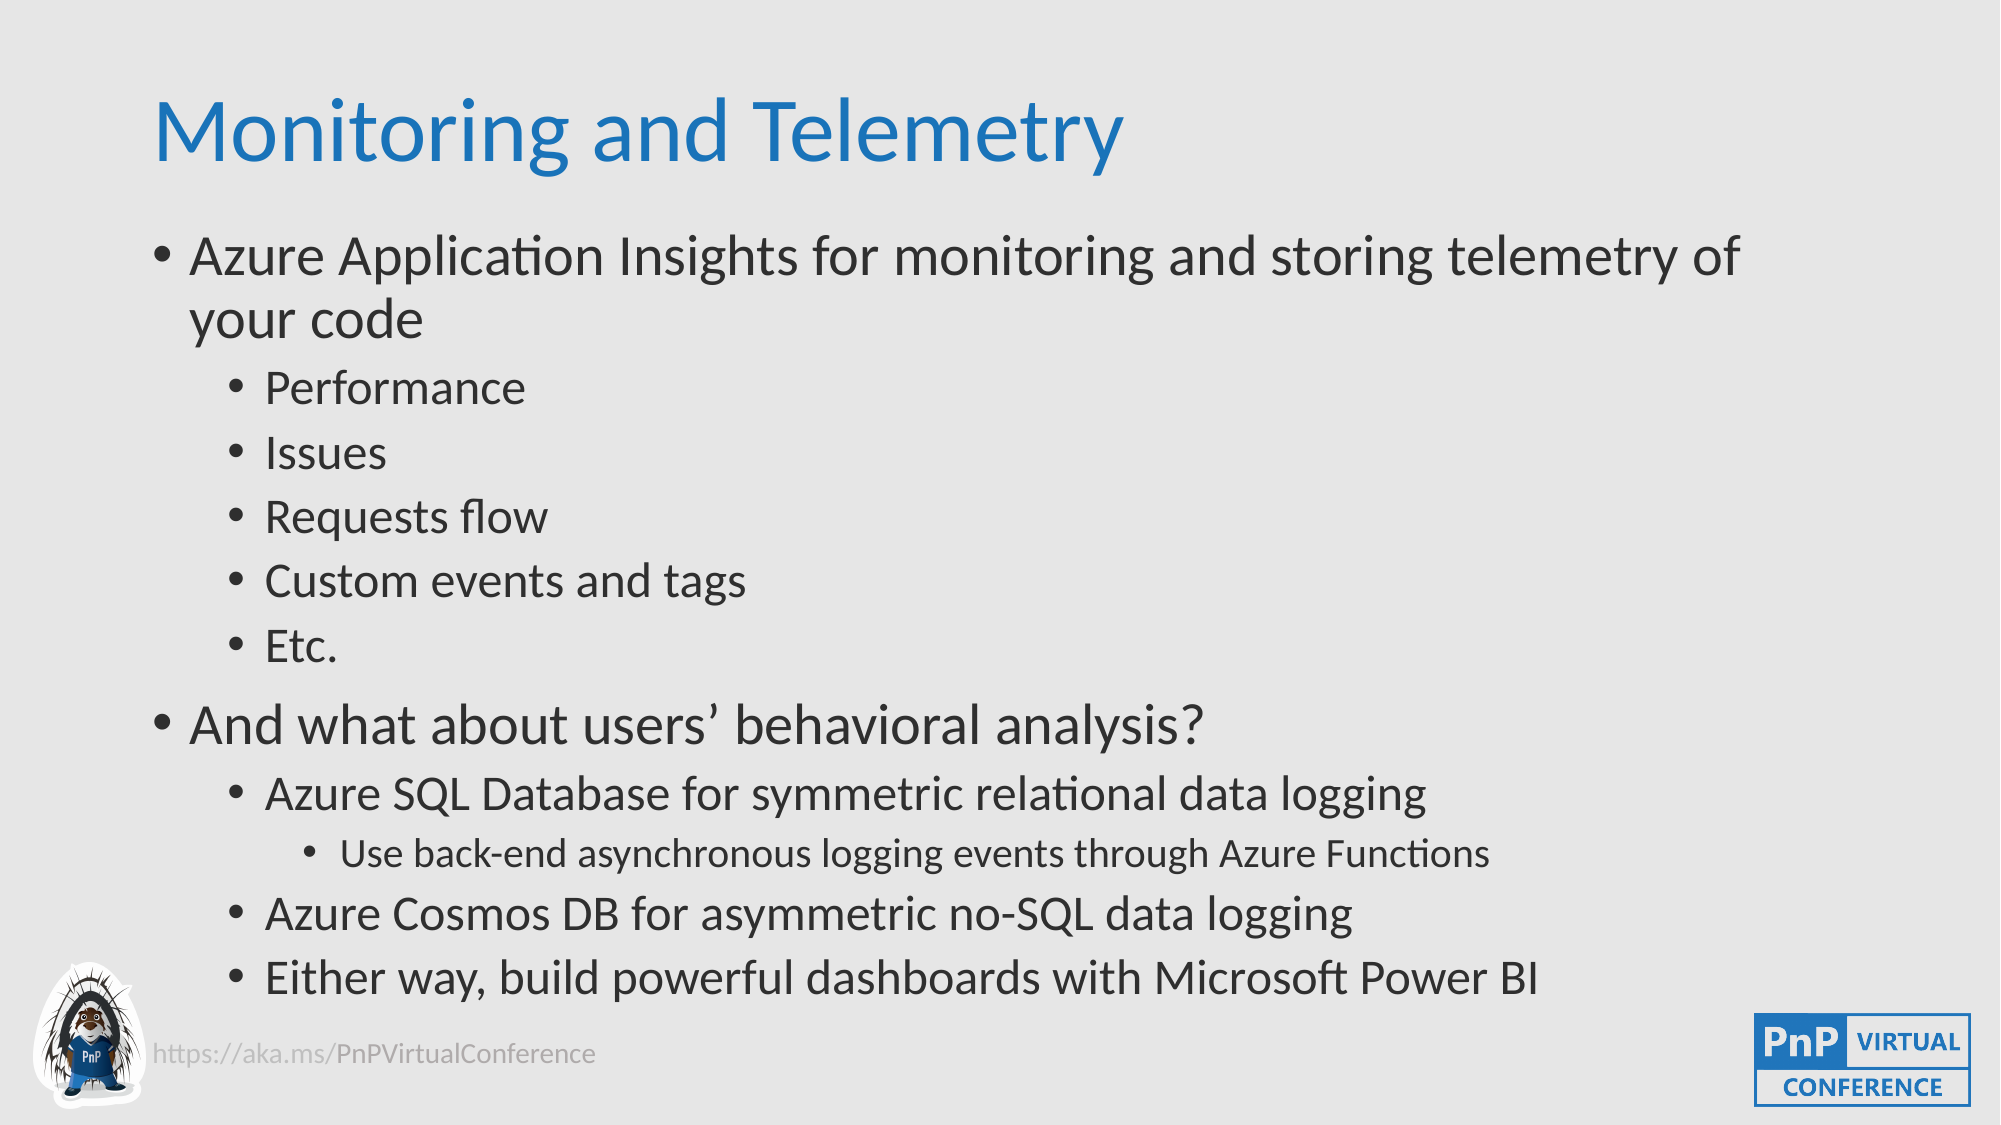

# Monitoring and Telemetry
Azure Application Insights for monitoring and storing telemetry of your code
Performance
Issues
Requests flow
Custom events and tags
Etc.
And what about users’ behavioral analysis?
Azure SQL Database for symmetric relational data logging
Use back-end asynchronous logging events through Azure Functions
Azure Cosmos DB for asymmetric no-SQL data logging
Either way, build powerful dashboards with Microsoft Power BI